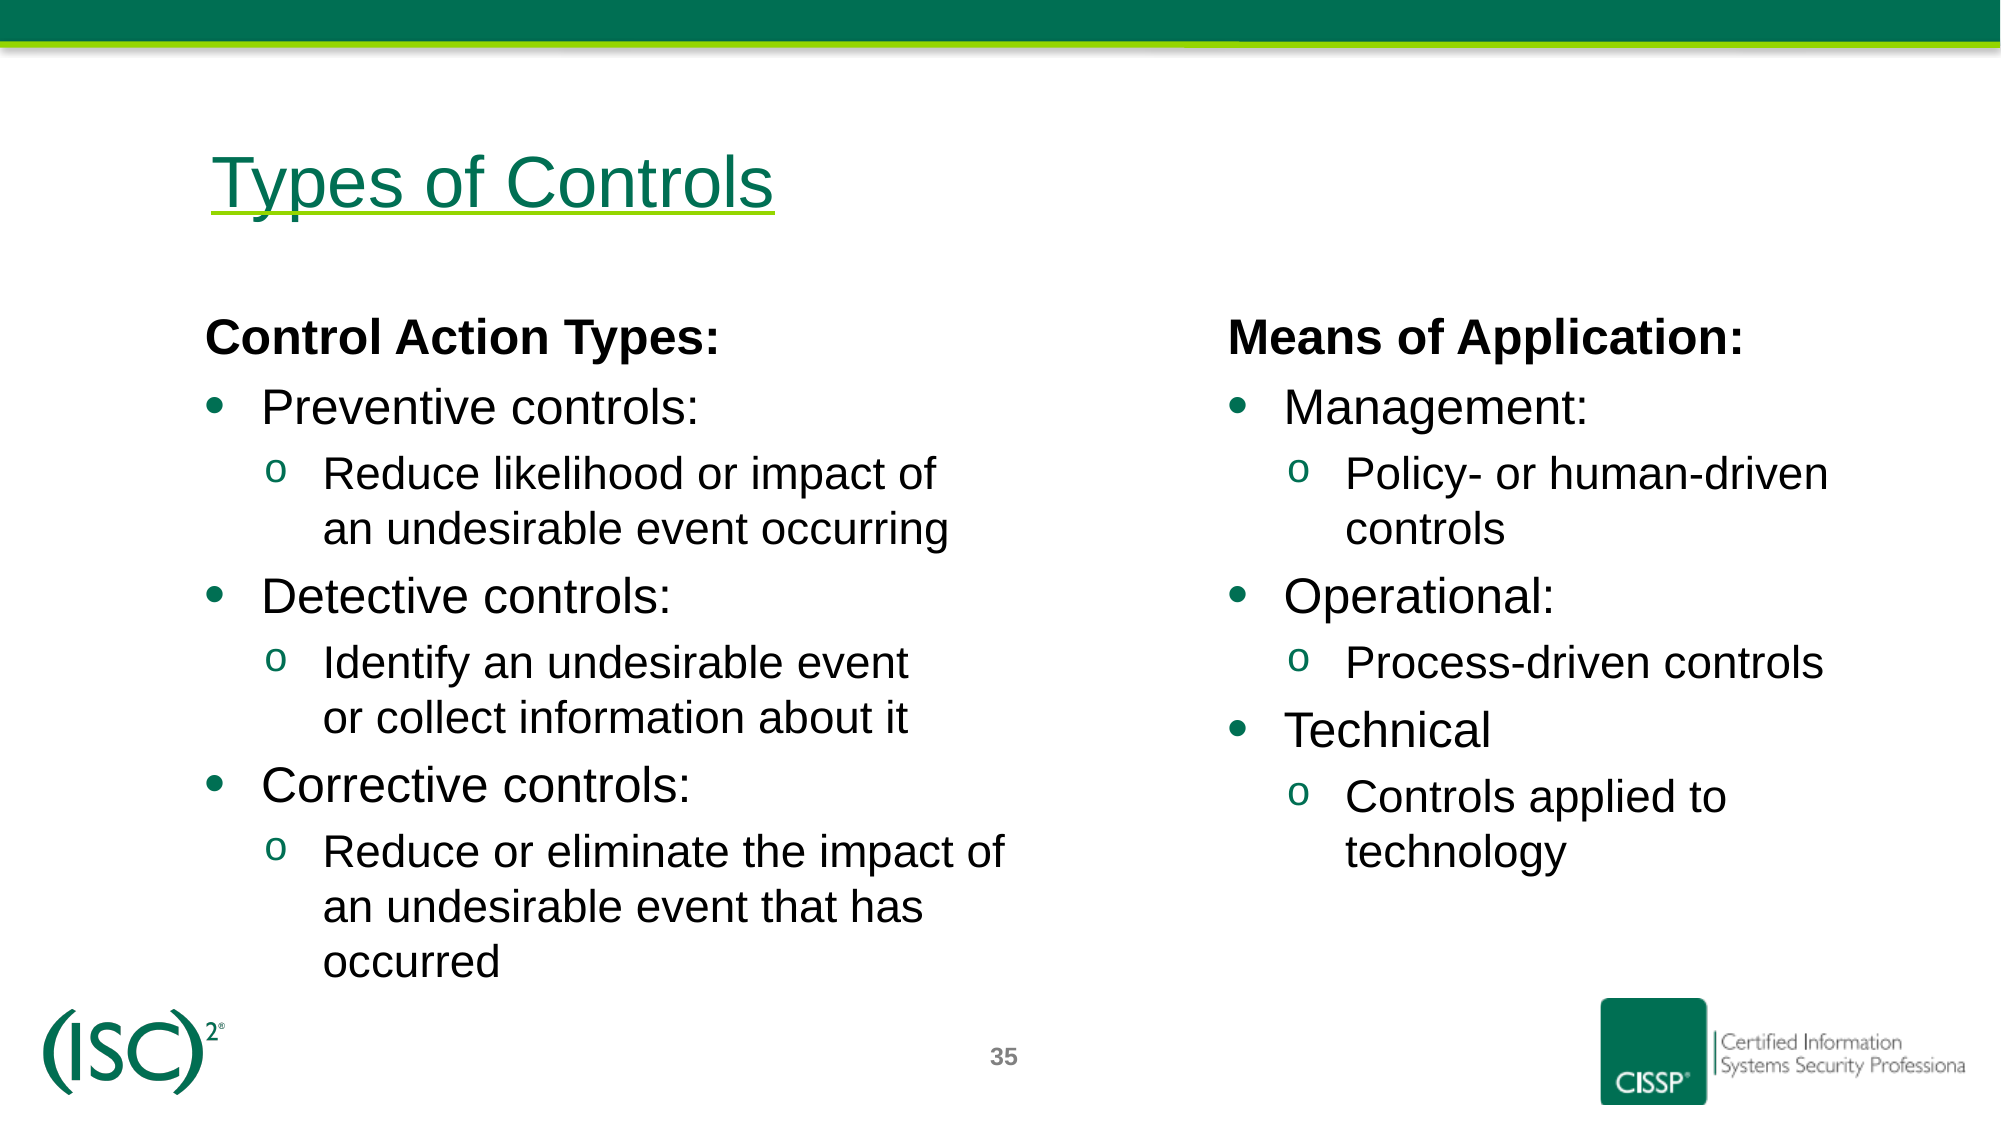

# Types of Controls
Control Action Types:
Preventive controls:
Reduce likelihood or impact of
an undesirable event occurring
Detective controls:
Identify an undesirable event
or collect information about it
Corrective controls:
Reduce or eliminate the impact of an undesirable event that has occurred
Means of Application:
Management:
Policy- or human-driven controls
Operational:
Process-driven controls
Technical
Controls applied to technology